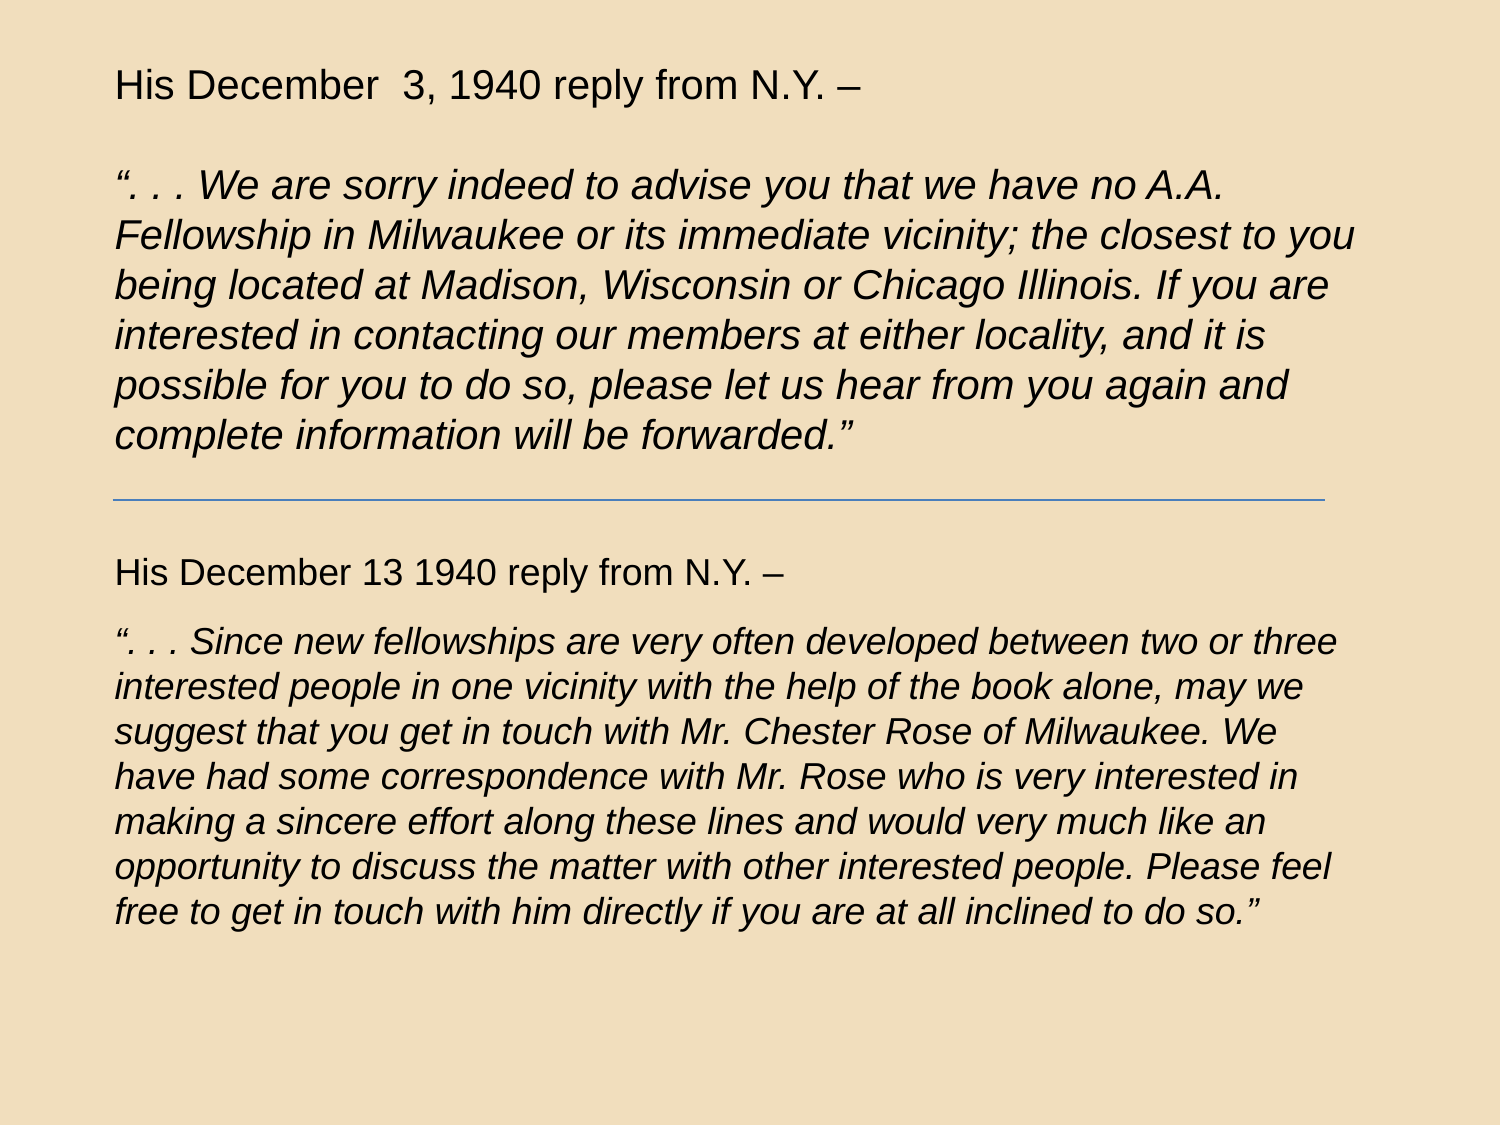

His December  3, 1940 reply from N.Y. –

“. . . We are sorry indeed to advise you that we have no A.A. Fellowship in Milwaukee or its immediate vicinity; the closest to you being located at Madison, Wisconsin or Chicago Illinois. If you are interested in contacting our members at either locality, and it is possible for you to do so, please let us hear from you again and complete information will be forwarded.”

His December 13 1940 reply from N.Y. –

“. . . Since new fellowships are very often developed between two or three interested people in one vicinity with the help of the book alone, may we suggest that you get in touch with Mr. Chester Rose of Milwaukee. We have had some correspondence with Mr. Rose who is very interested in making a sincere effort along these lines and would very much like an opportunity to discuss the matter with other interested people. Please feel free to get in touch with him directly if you are at all inclined to do so.”